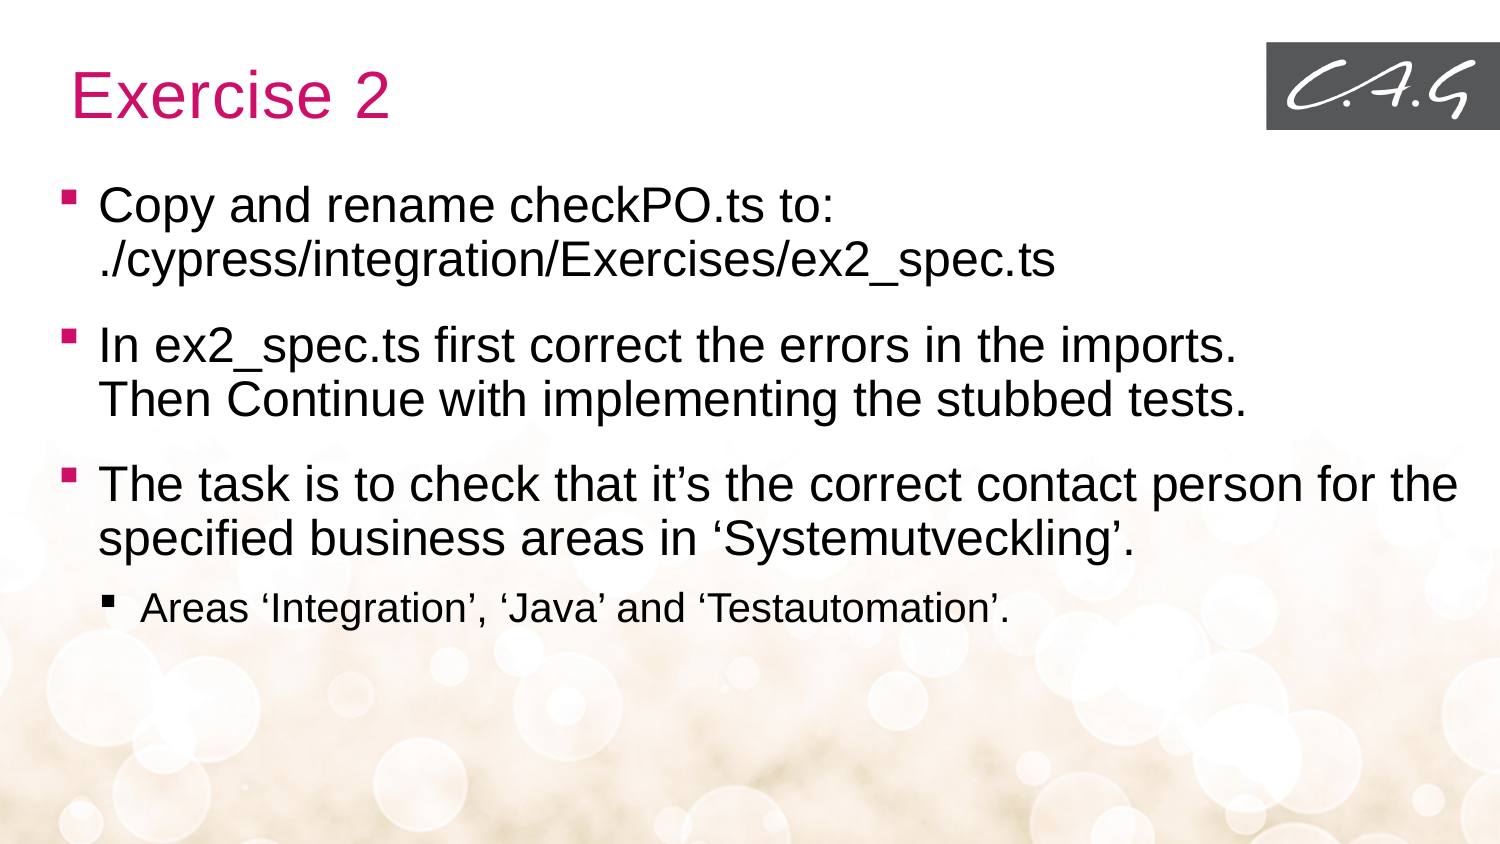

# Exercise 2
Copy and rename checkPO.ts to: ./cypress/integration/Exercises/ex2_spec.ts
In ex2_spec.ts first correct the errors in the imports.
Then Continue with implementing the stubbed tests.
The task is to check that it’s the correct contact person for the specified business areas in ‘Systemutveckling’.
Areas ‘Integration’, ‘Java’ and ‘Testautomation’.